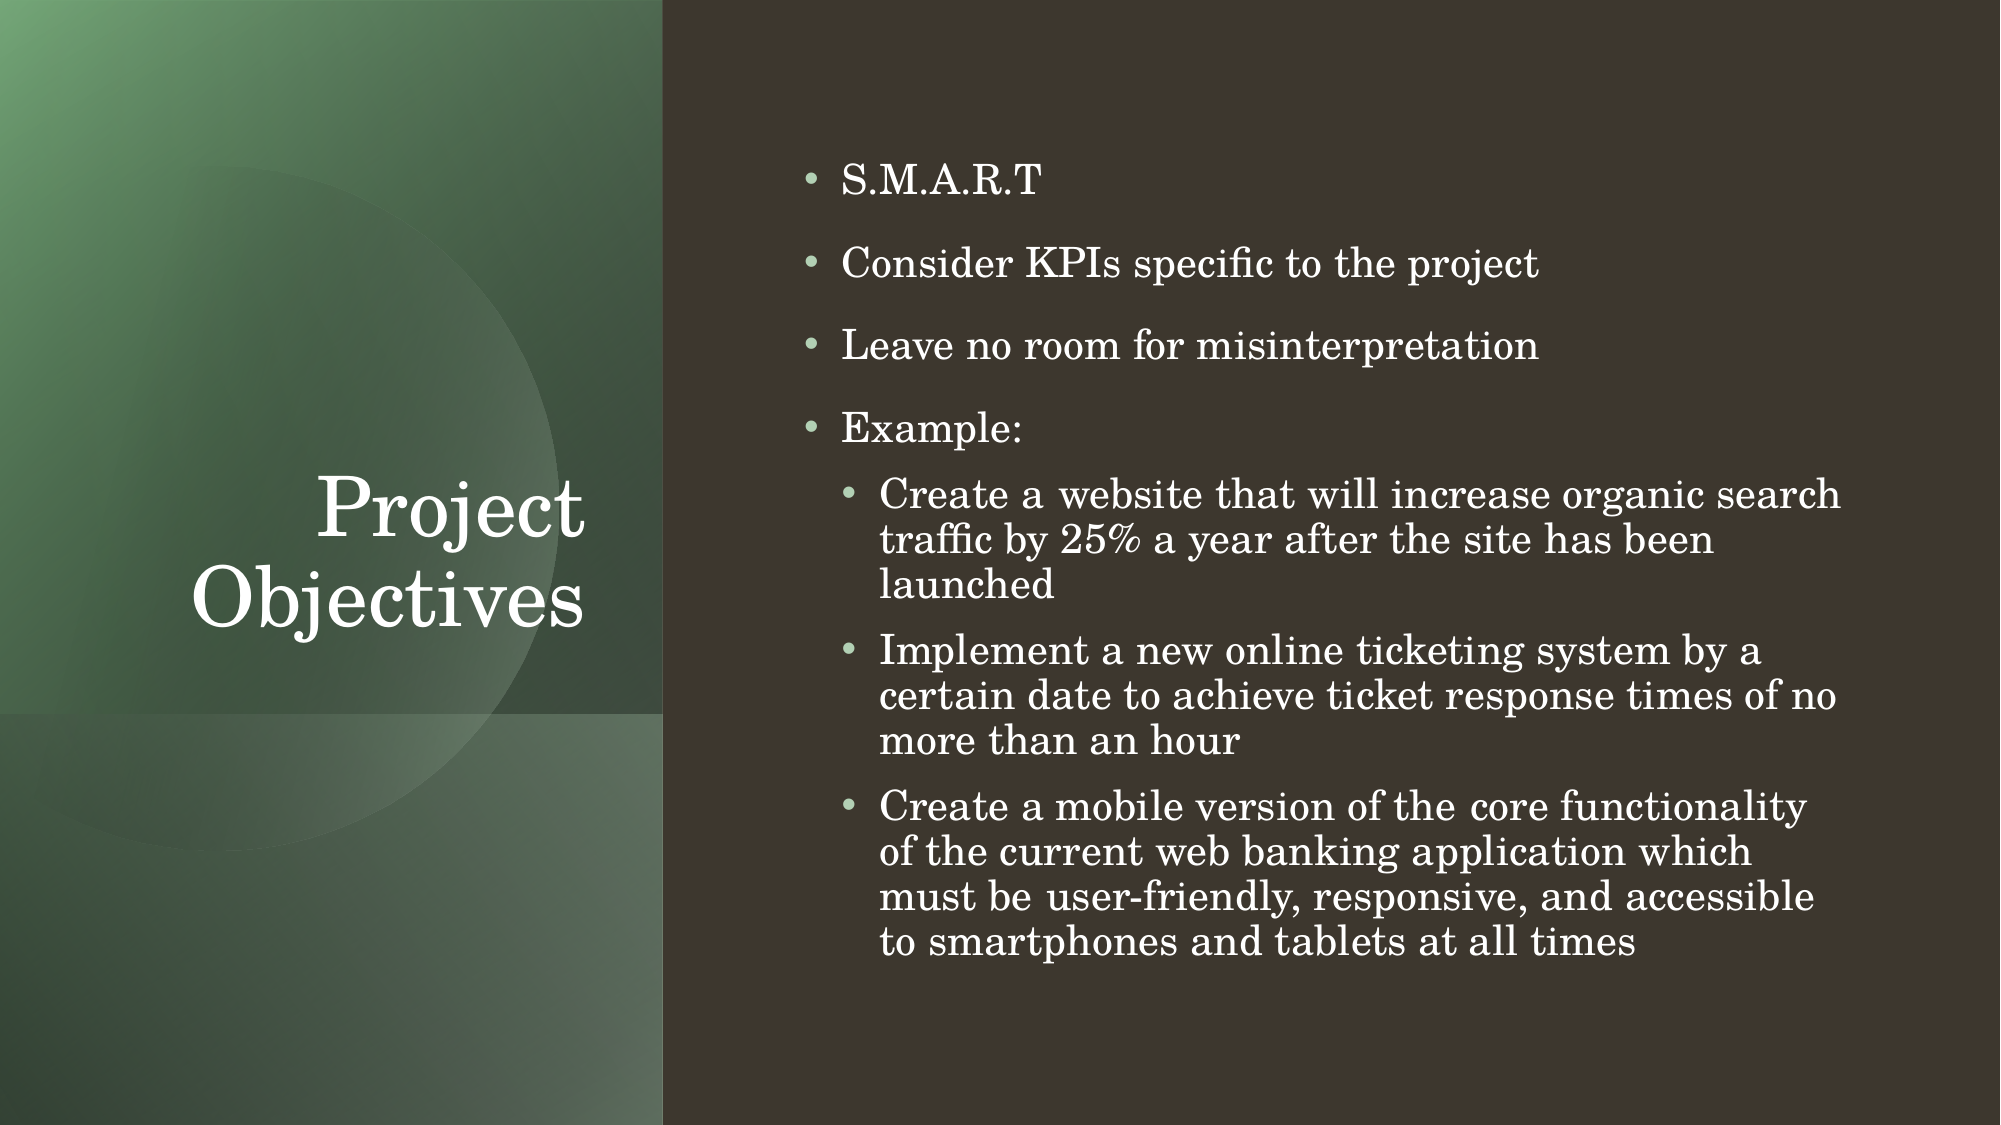

# Project Objectives
S.M.A.R.T
Consider KPIs specific to the project
Leave no room for misinterpretation
Example:
Create a website that will increase organic search traffic by 25% a year after the site has been launched
Implement a new online ticketing system by a certain date to achieve ticket response times of no more than an hour
Create a mobile version of the core functionality of the current web banking application which must be user-friendly, responsive, and accessible to smartphones and tablets at all times